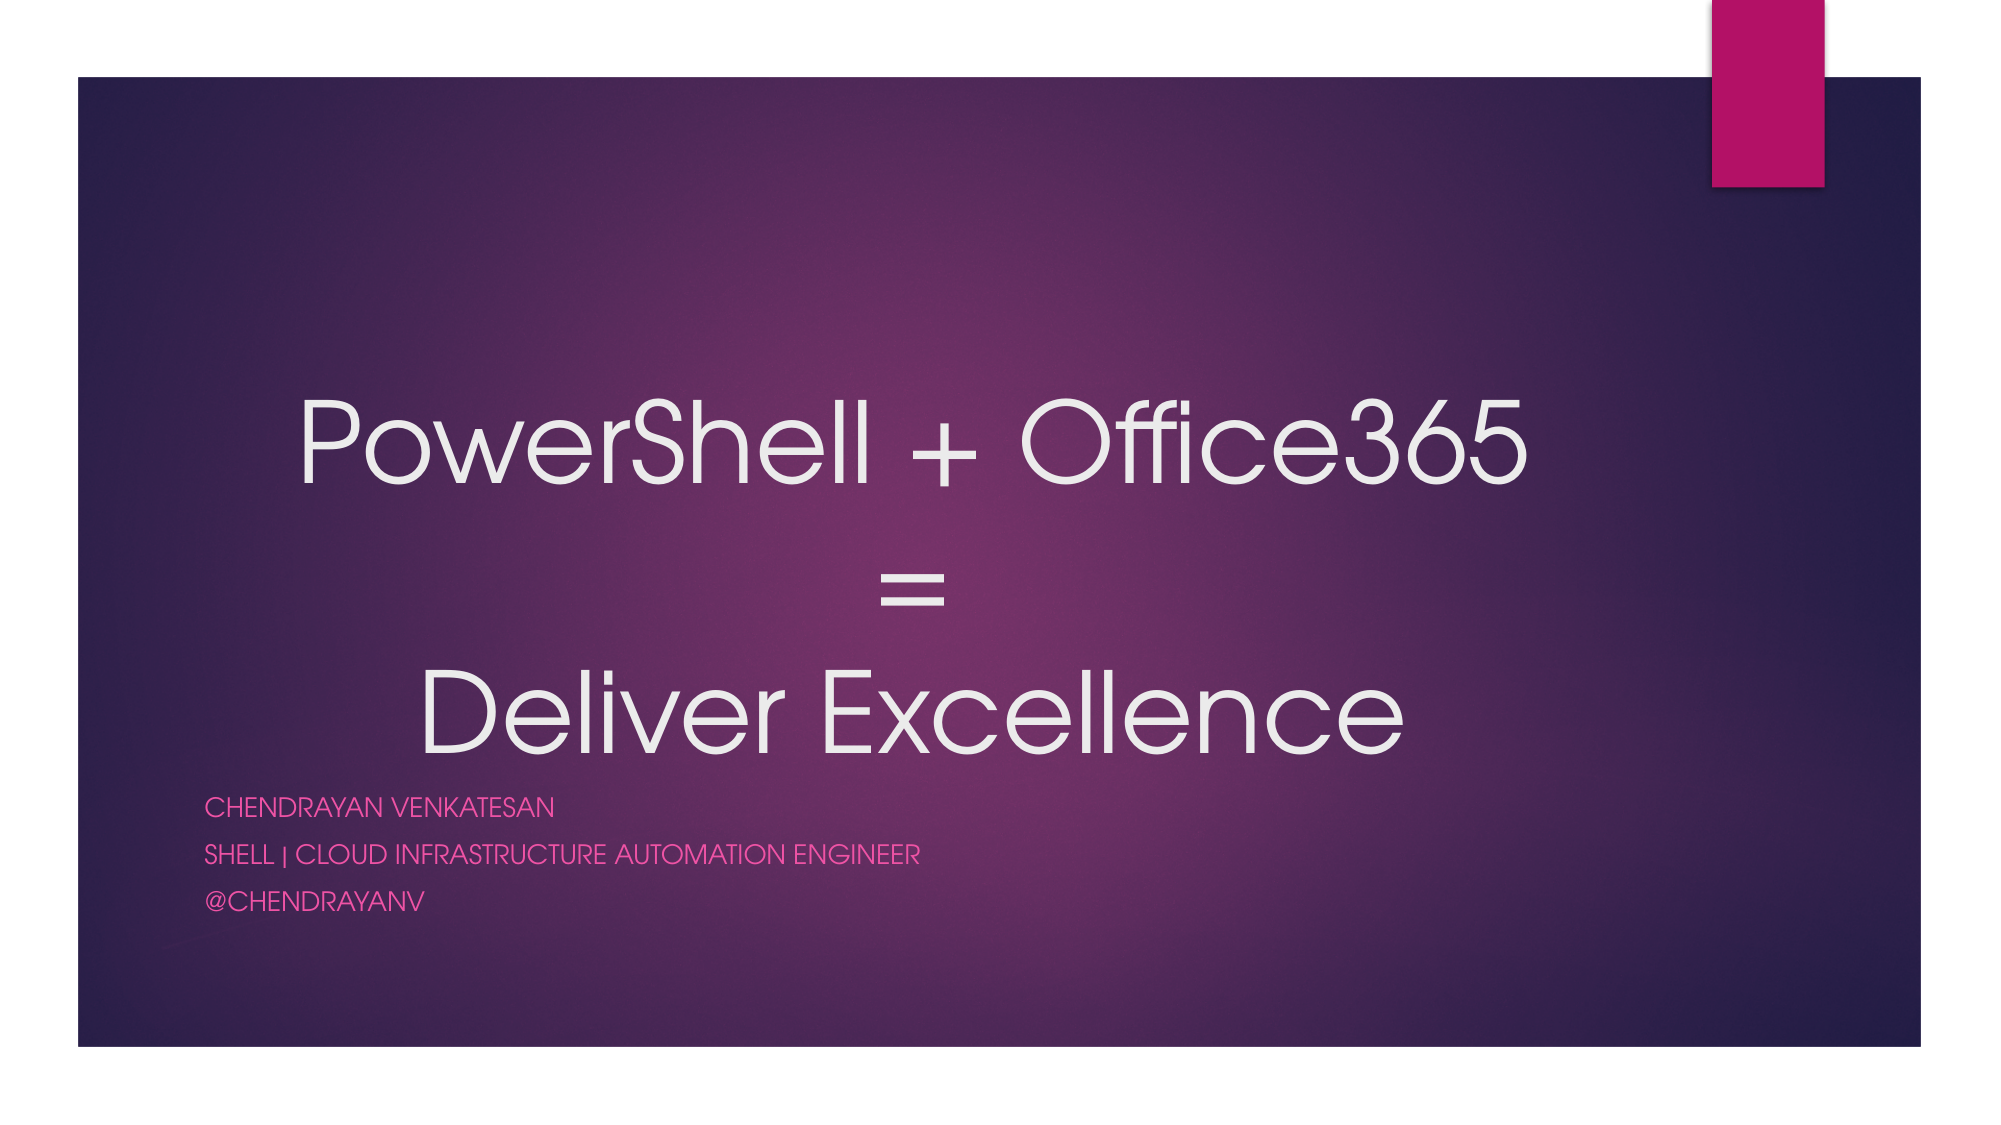

# PowerShell + Office365 = Deliver Excellence
Chendrayan venkatesan
Shell | cloud Infrastructure Automation engineer
@Chendrayanv